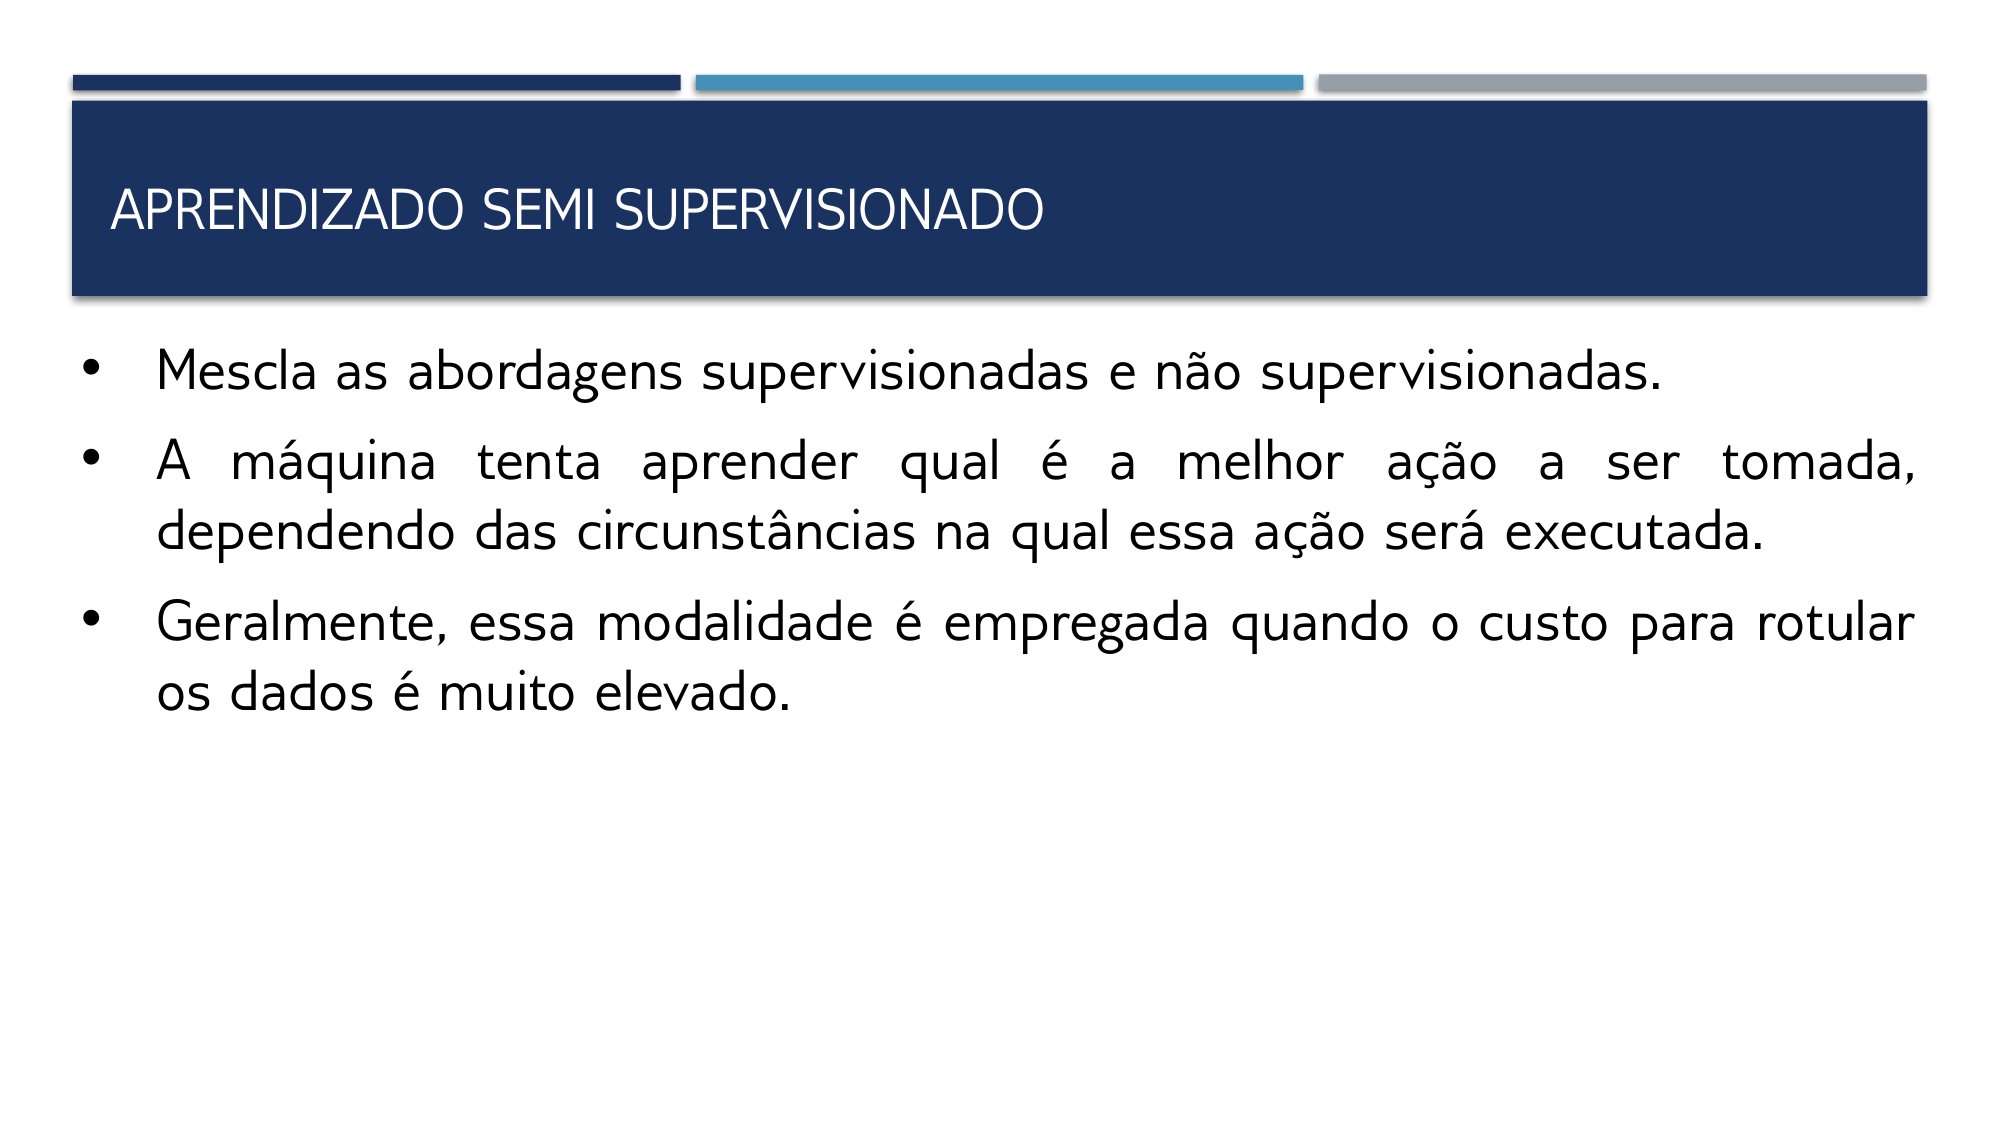

APRENDIZADO semi supervisionado
Mescla as abordagens supervisionadas e não supervisionadas.
A máquina tenta aprender qual é a melhor ação a ser tomada, dependendo das circunstâncias na qual essa ação será executada.
Geralmente, essa modalidade é empregada quando o custo para rotular os dados é muito elevado.
# cronograma